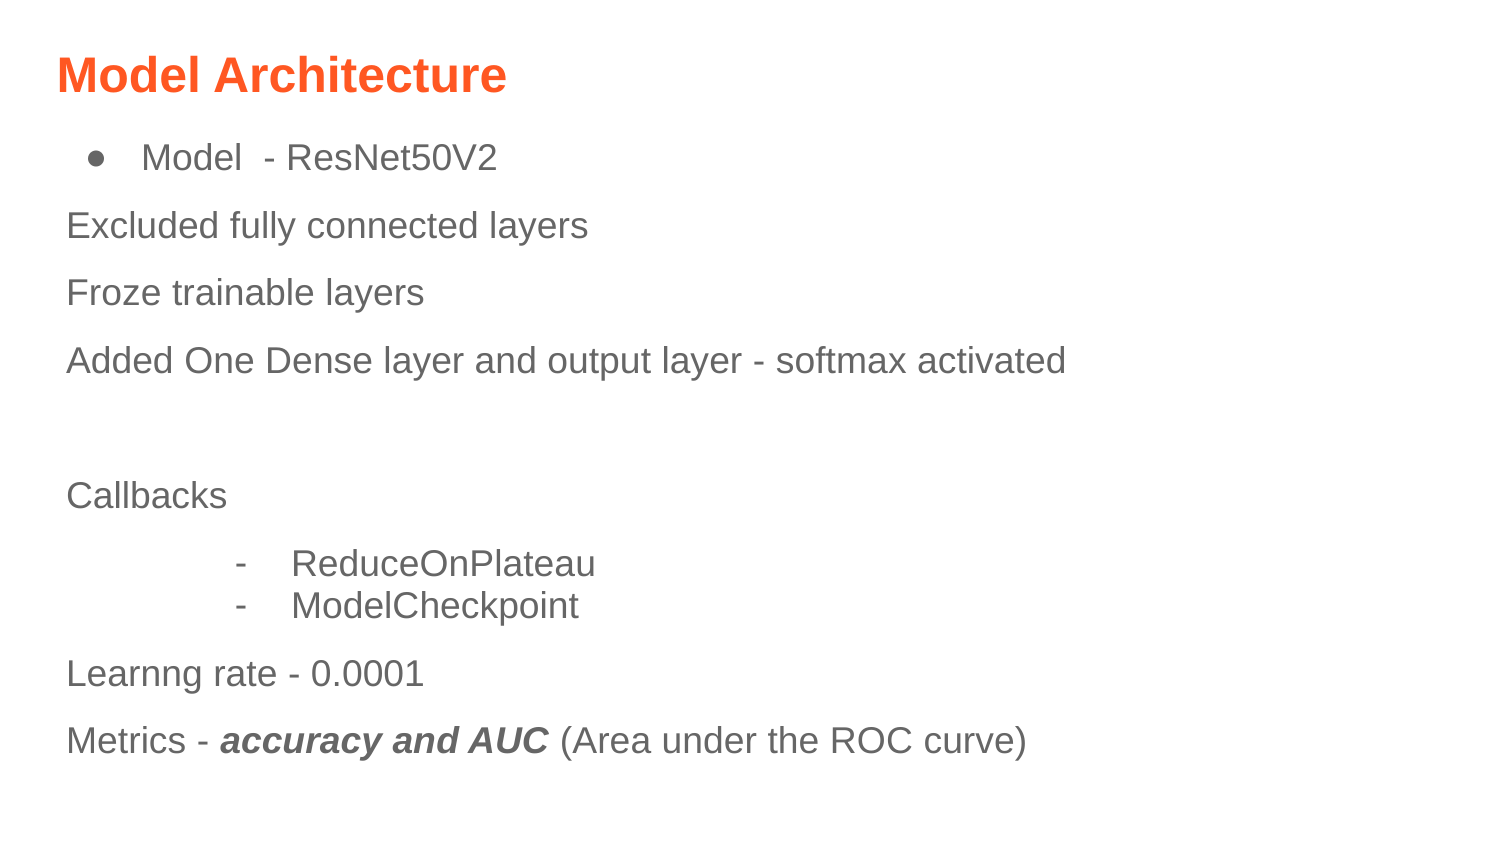

# Model Architecture
Model  - ResNet50V2
Excluded fully connected layers
Froze trainable layers
Added One Dense layer and output layer - softmax activated

Callbacks
ReduceOnPlateau
ModelCheckpoint
Learnng rate - 0.0001
Metrics - accuracy and AUC (Area under the ROC curve)